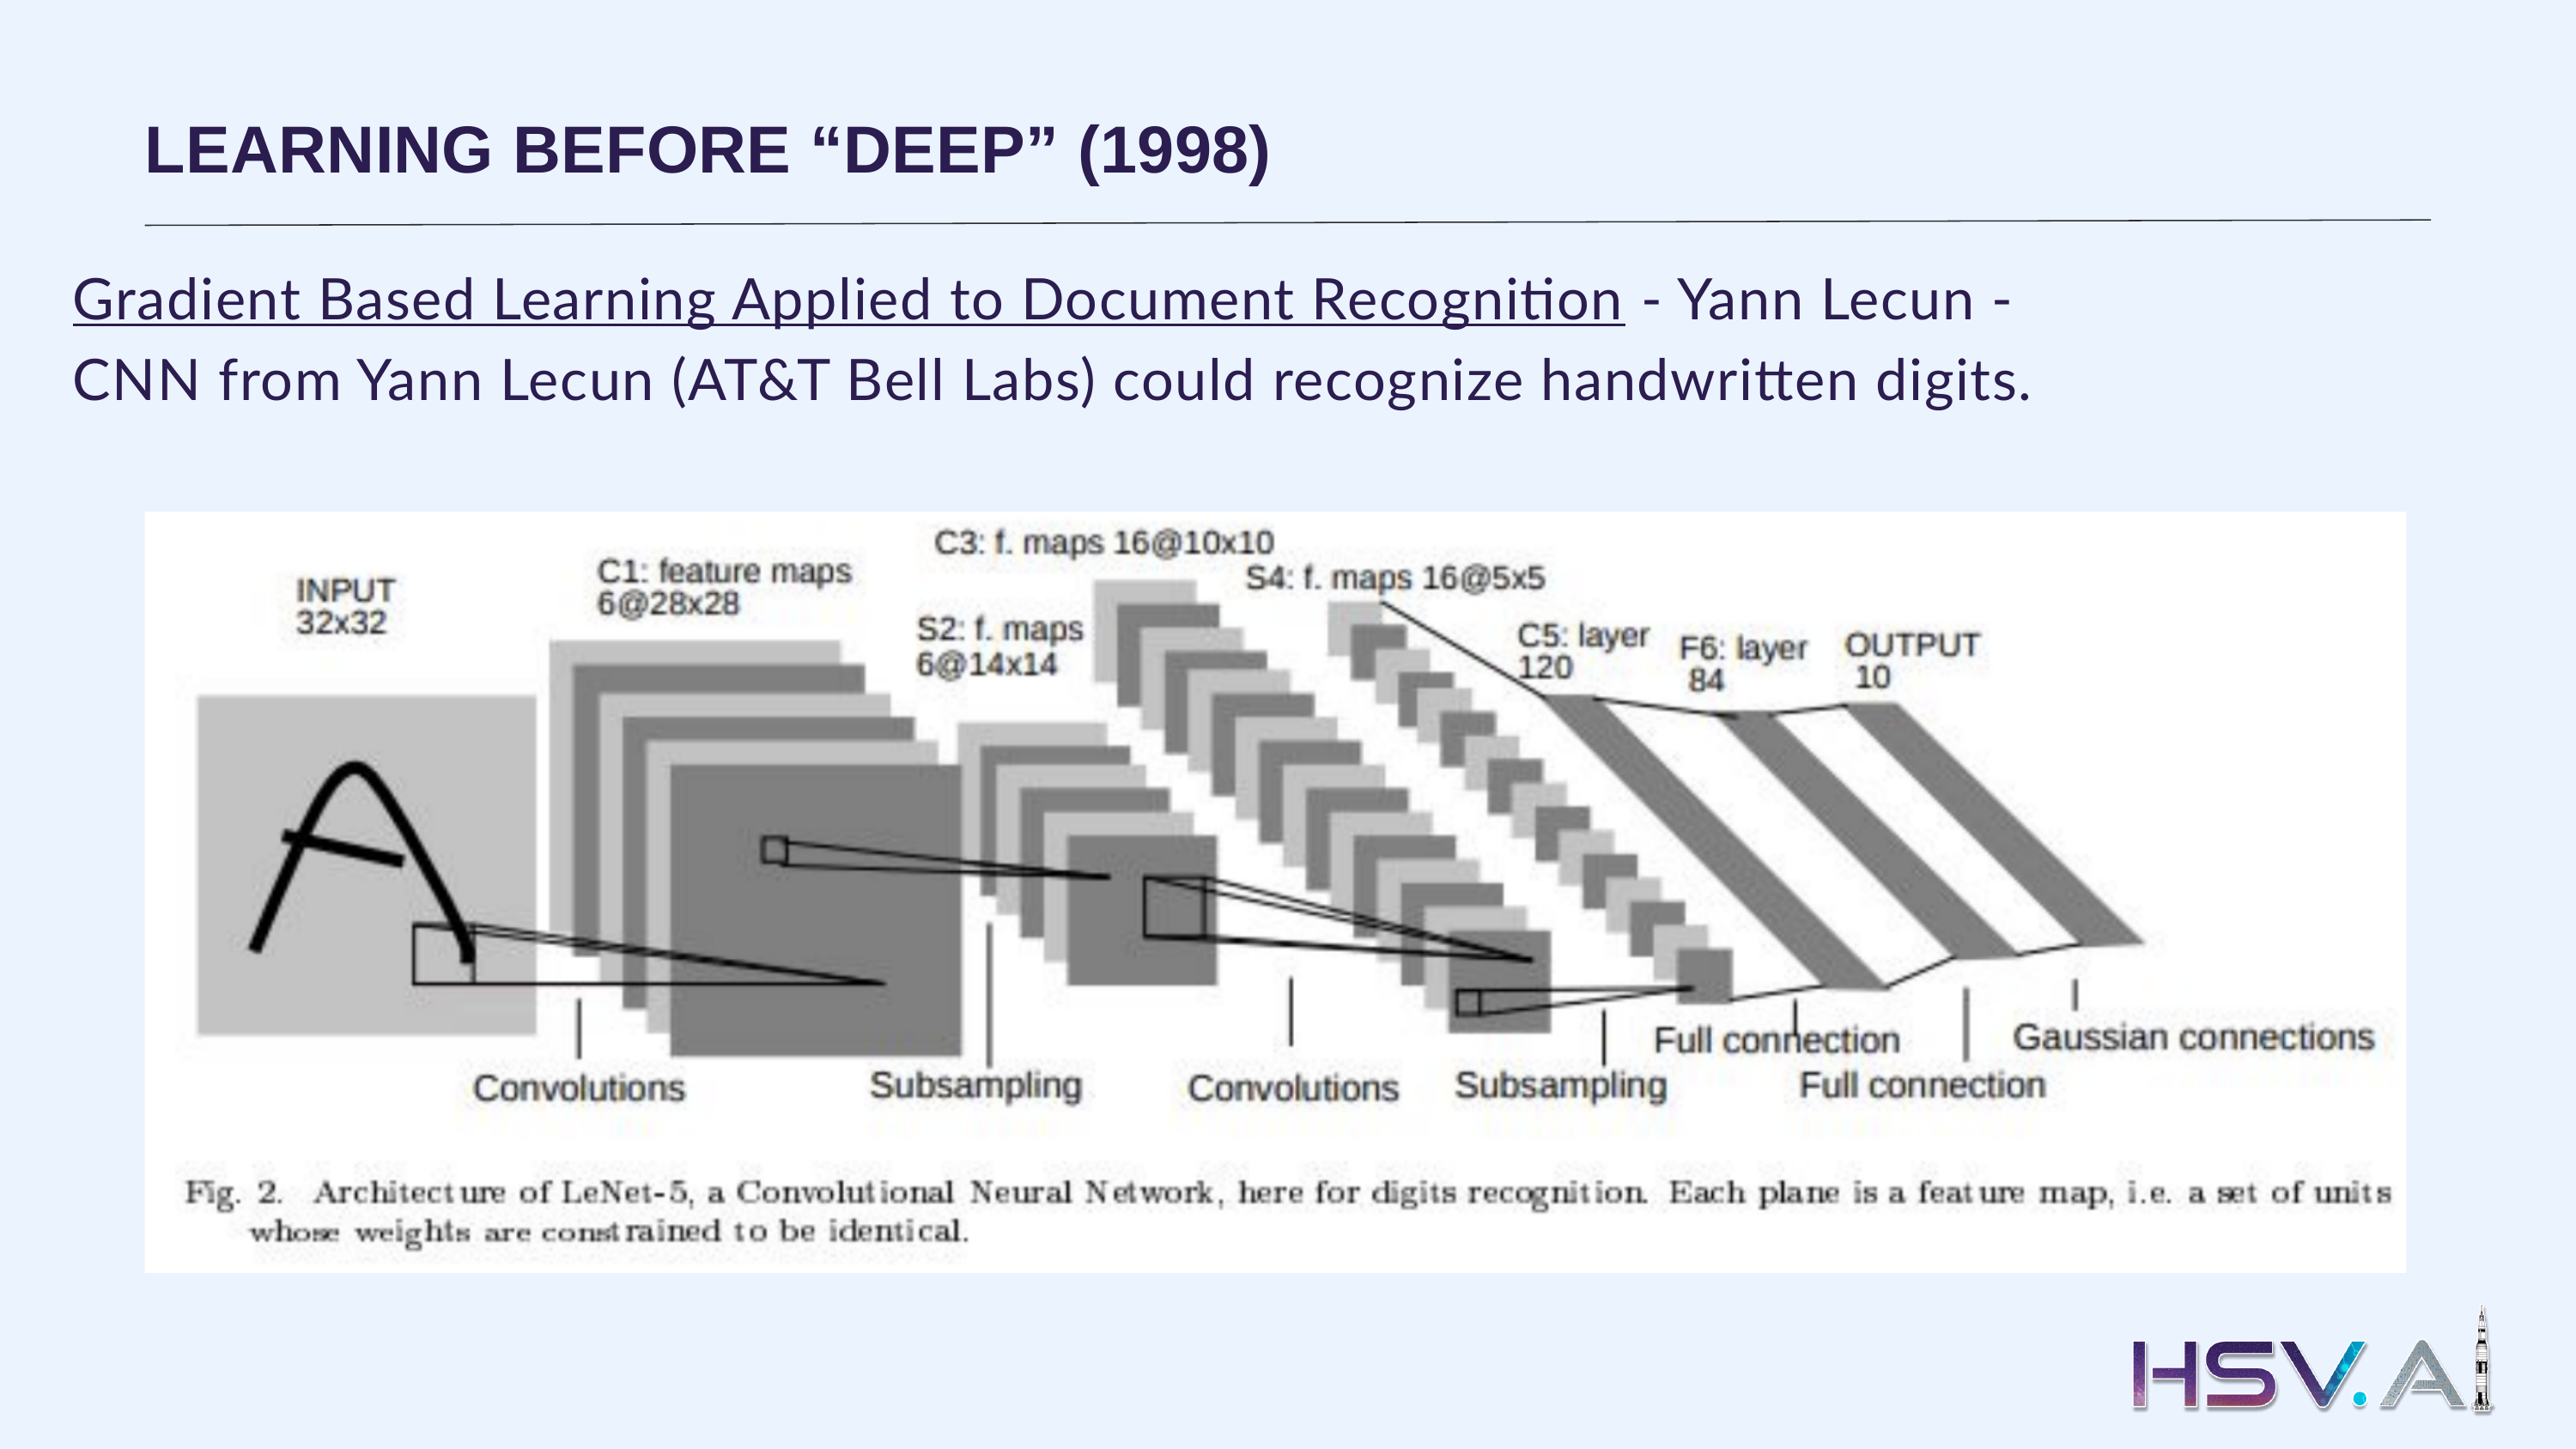

LEARNING BEFORE “DEEP” (1998)

Gradient Based Learning Applied to Document Recognition - Yann Lecun -
CNN from Yann Lecun (AT&T Bell Labs) could recognize handwritten digits.